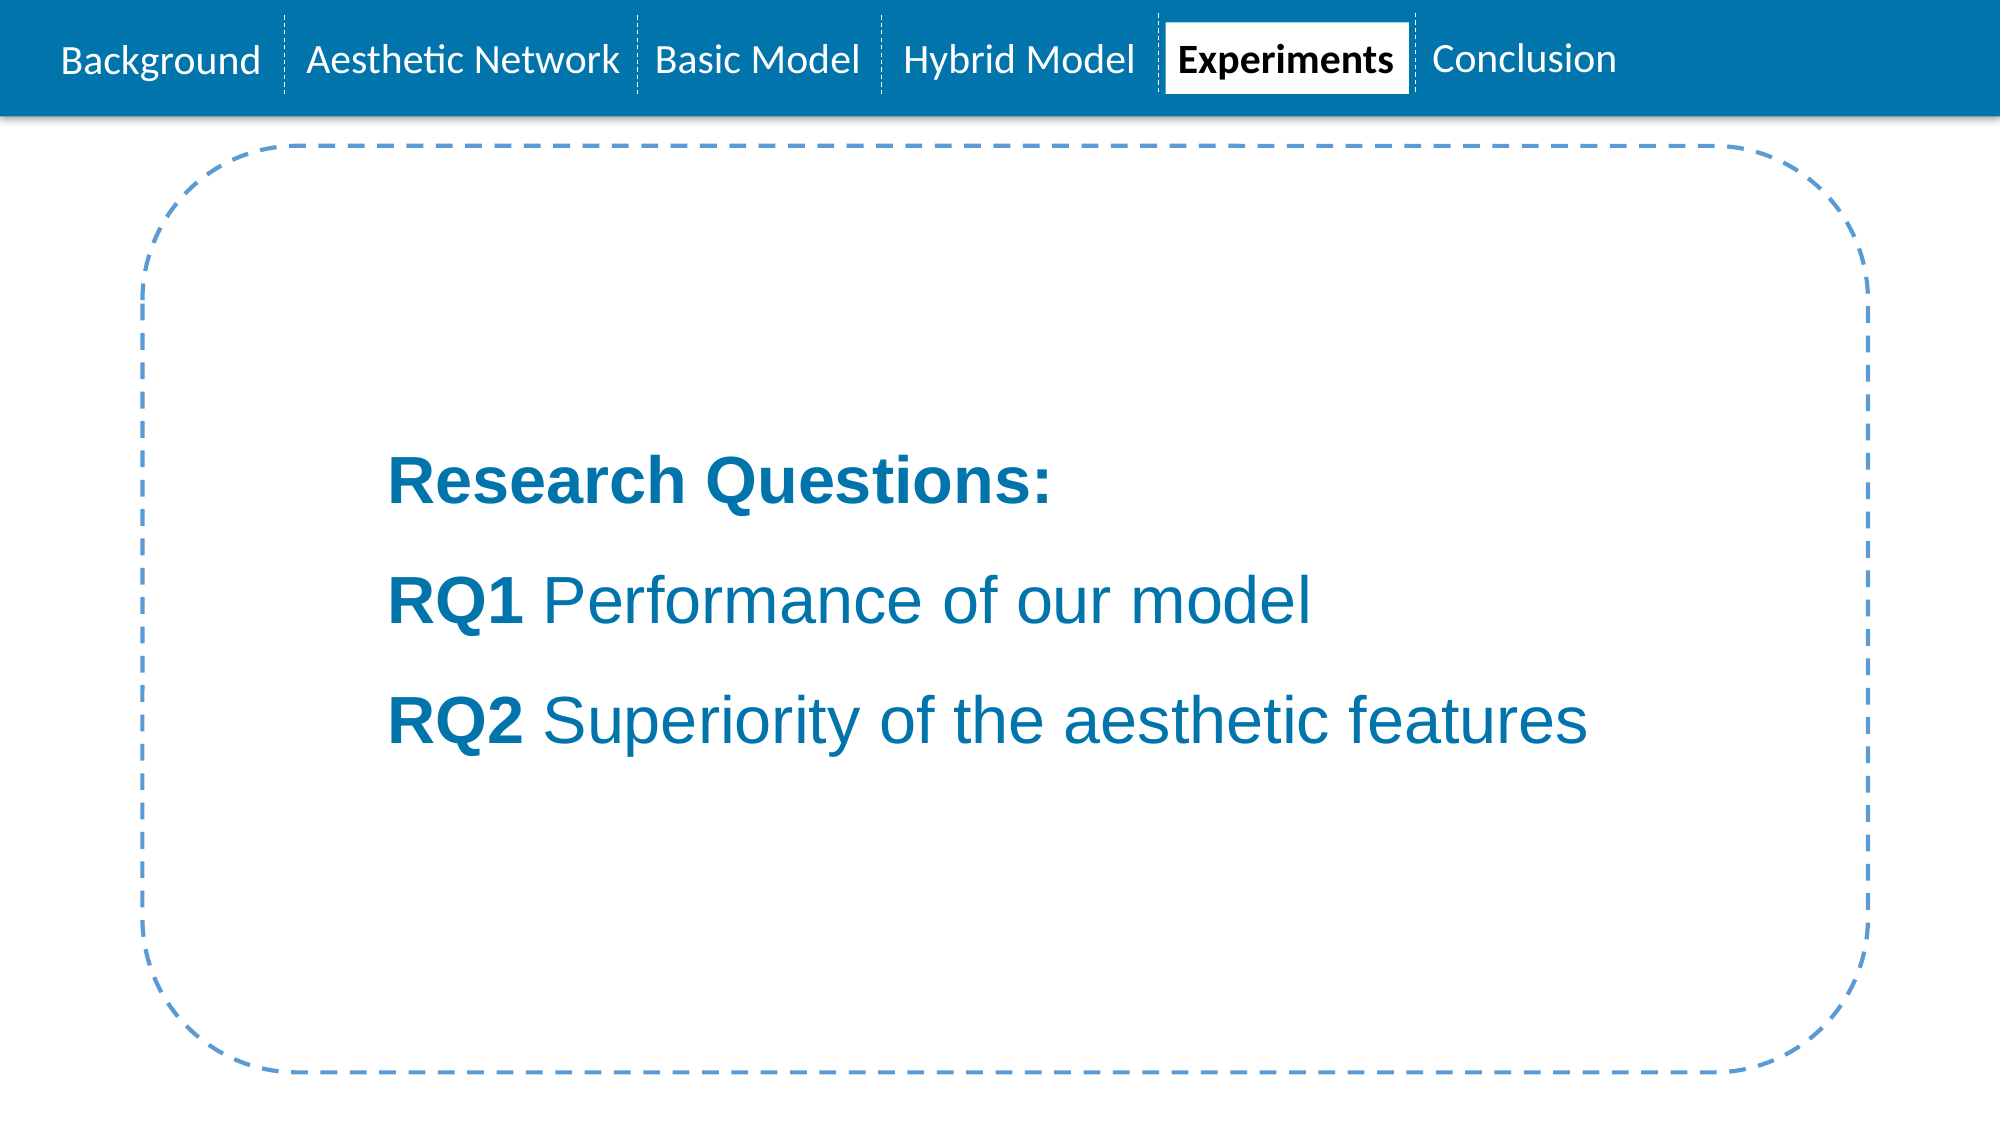

Conclusion
Experiments
Aesthetic Network
Basic Model
Hybrid Model
Background

Research Questions:
RQ1 Performance of our model
RQ2 Superiority of the aesthetic features